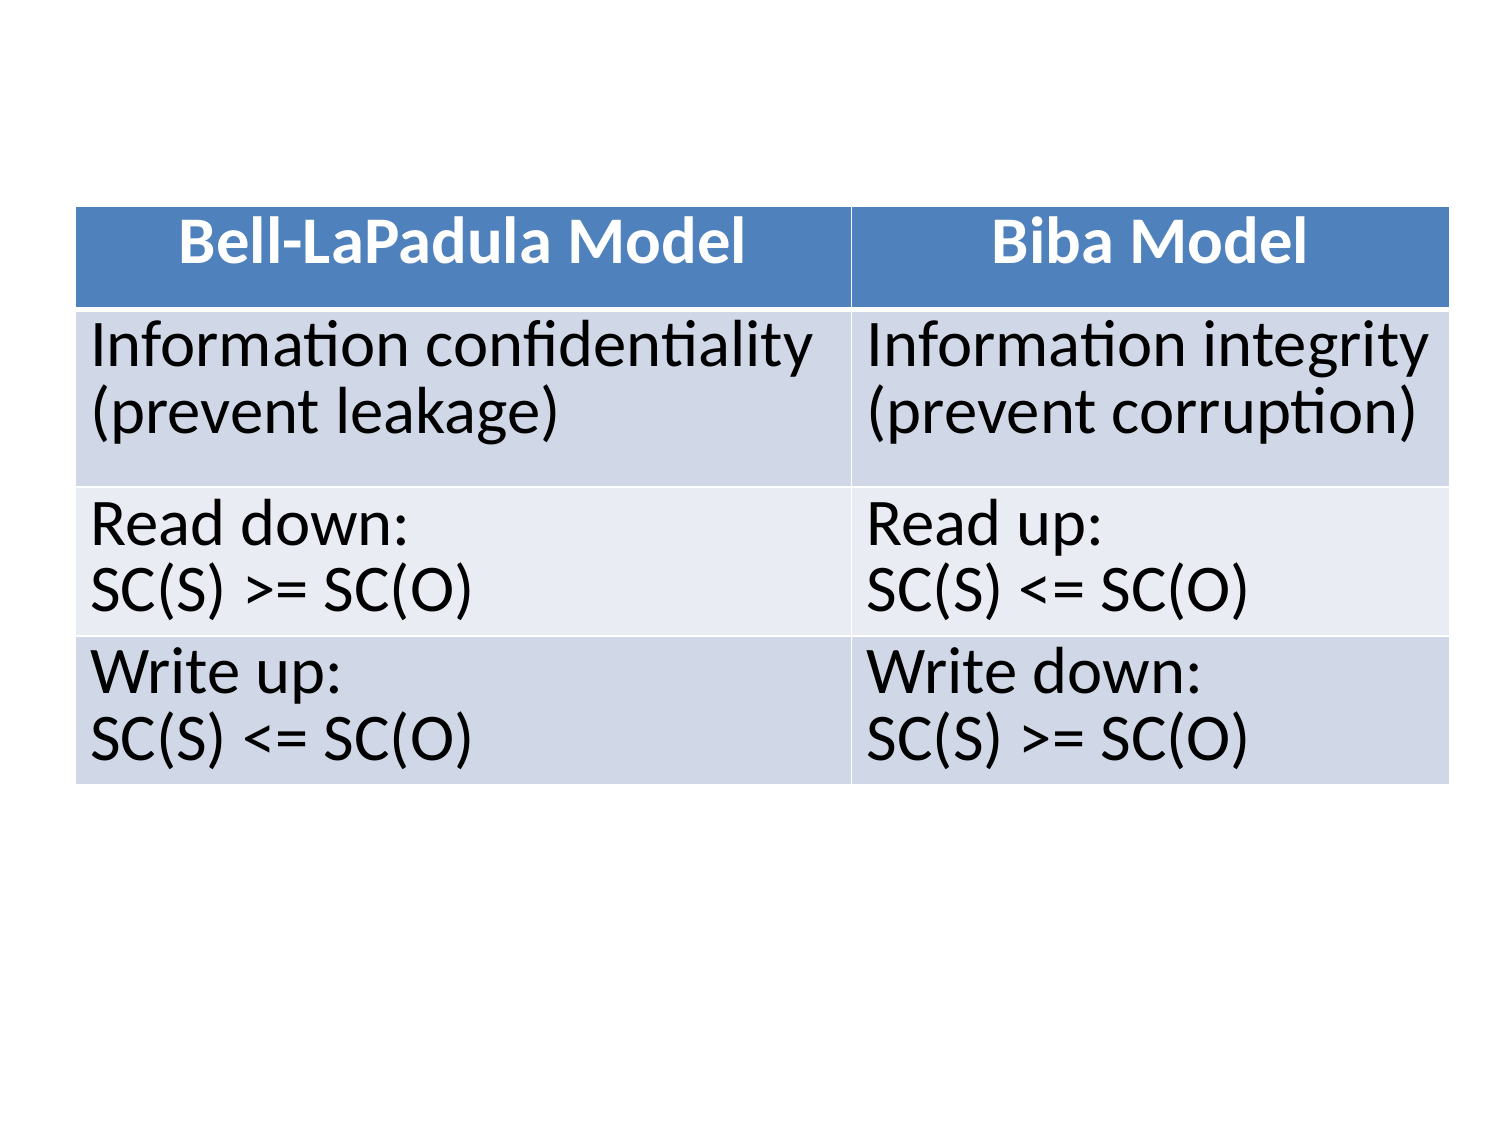

| Bell-LaPadula Model | Biba Model |
| --- | --- |
| Information confidentiality (prevent leakage) | Information integrity (prevent corruption) |
| Read down: SC(S) >= SC(O) | Read up: SC(S) <= SC(O) |
| Write up: SC(S) <= SC(O) | Write down: SC(S) >= SC(O) |